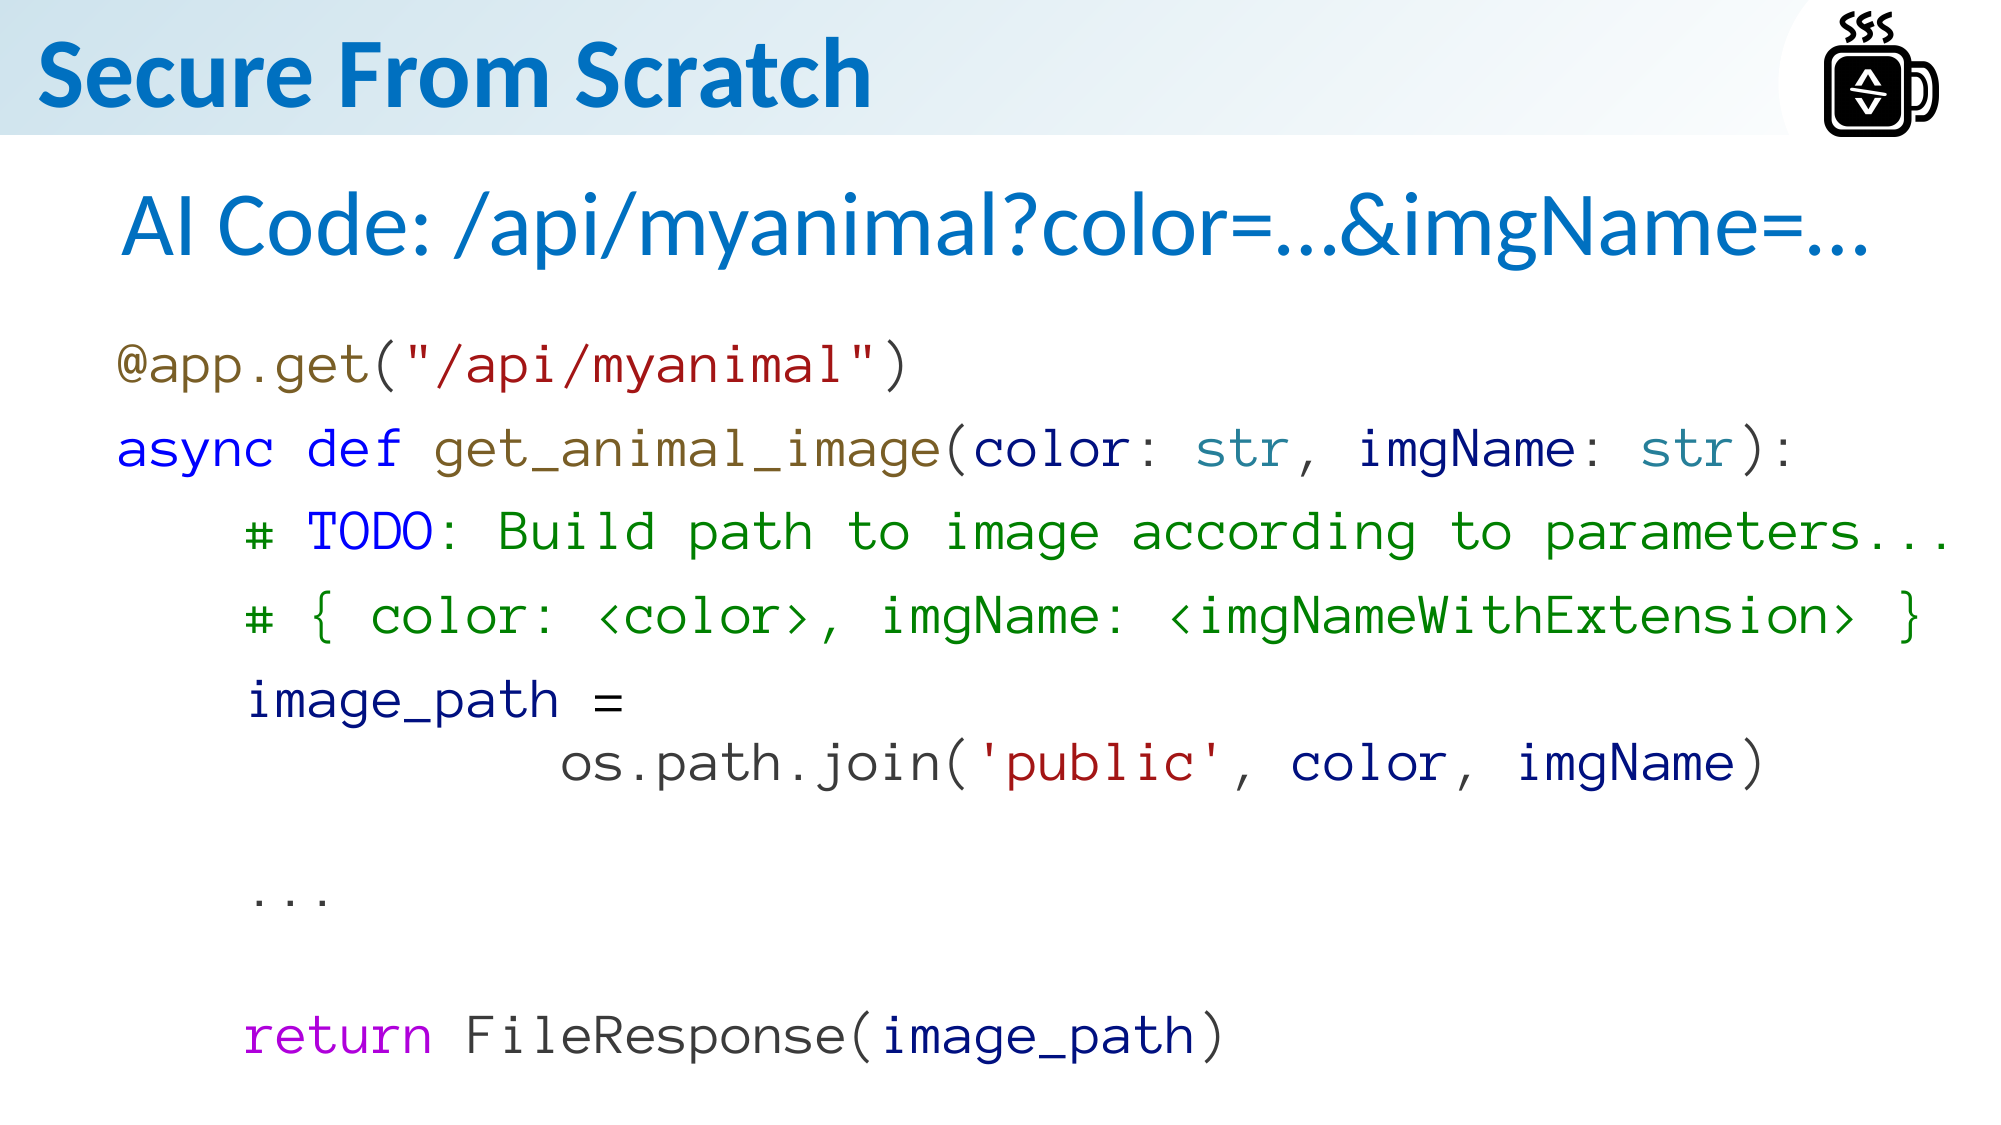

# AI Code: /api/myanimal?color=…&imgName=…
@app.get("/api/myanimal")
async def get_animal_image(color: str, imgName: str):
    # TODO: Build path to image according to parameters...
    # { color: <color>, imgName: <imgNameWithExtension> }
    image_path =
              os.path.join('public', color, imgName)
    ...
    return FileResponse(image_path)